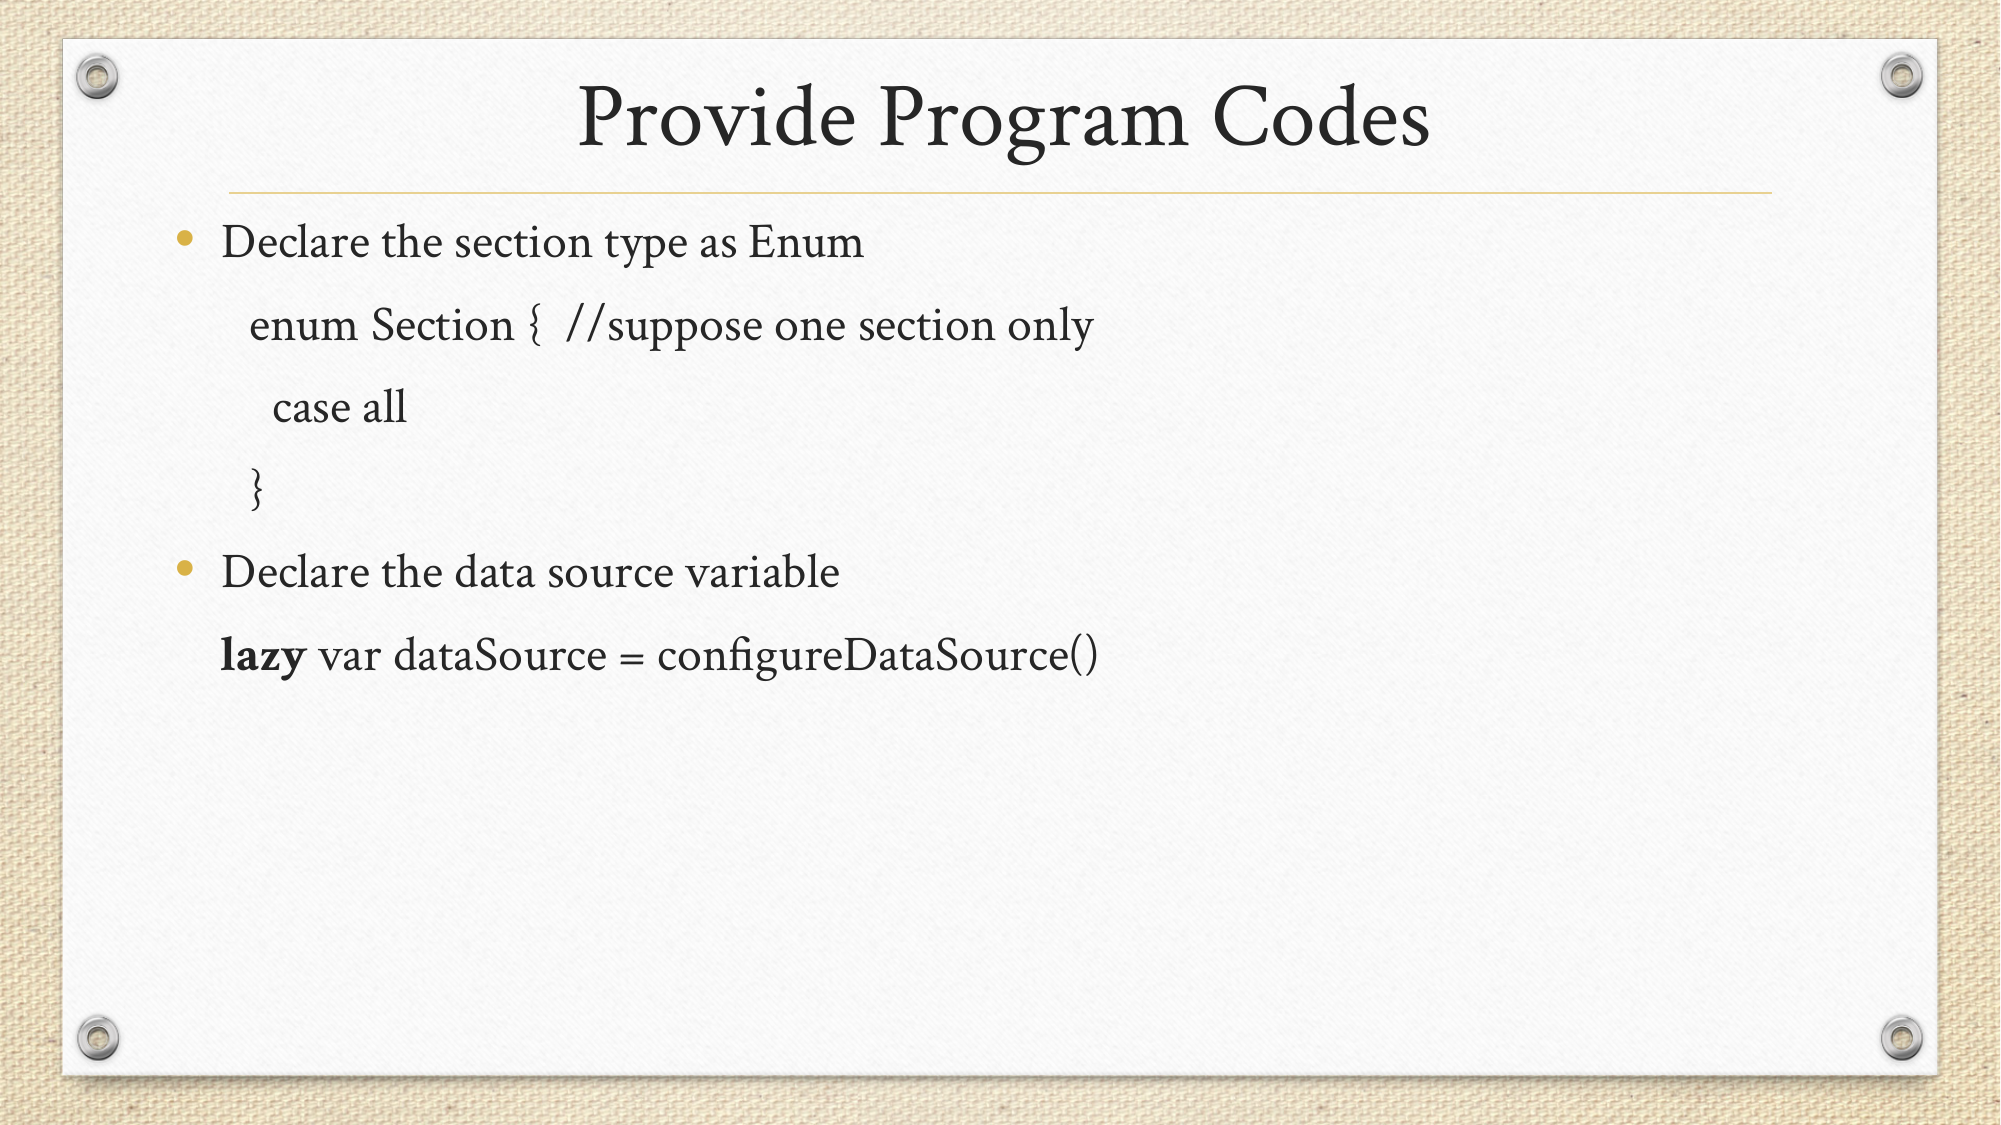

# Provide Program Codes
Declare the section type as Enum
enum Section {  //suppose one section only
  case all
}
Declare the data source variable
    lazy var dataSource = configureDataSource()